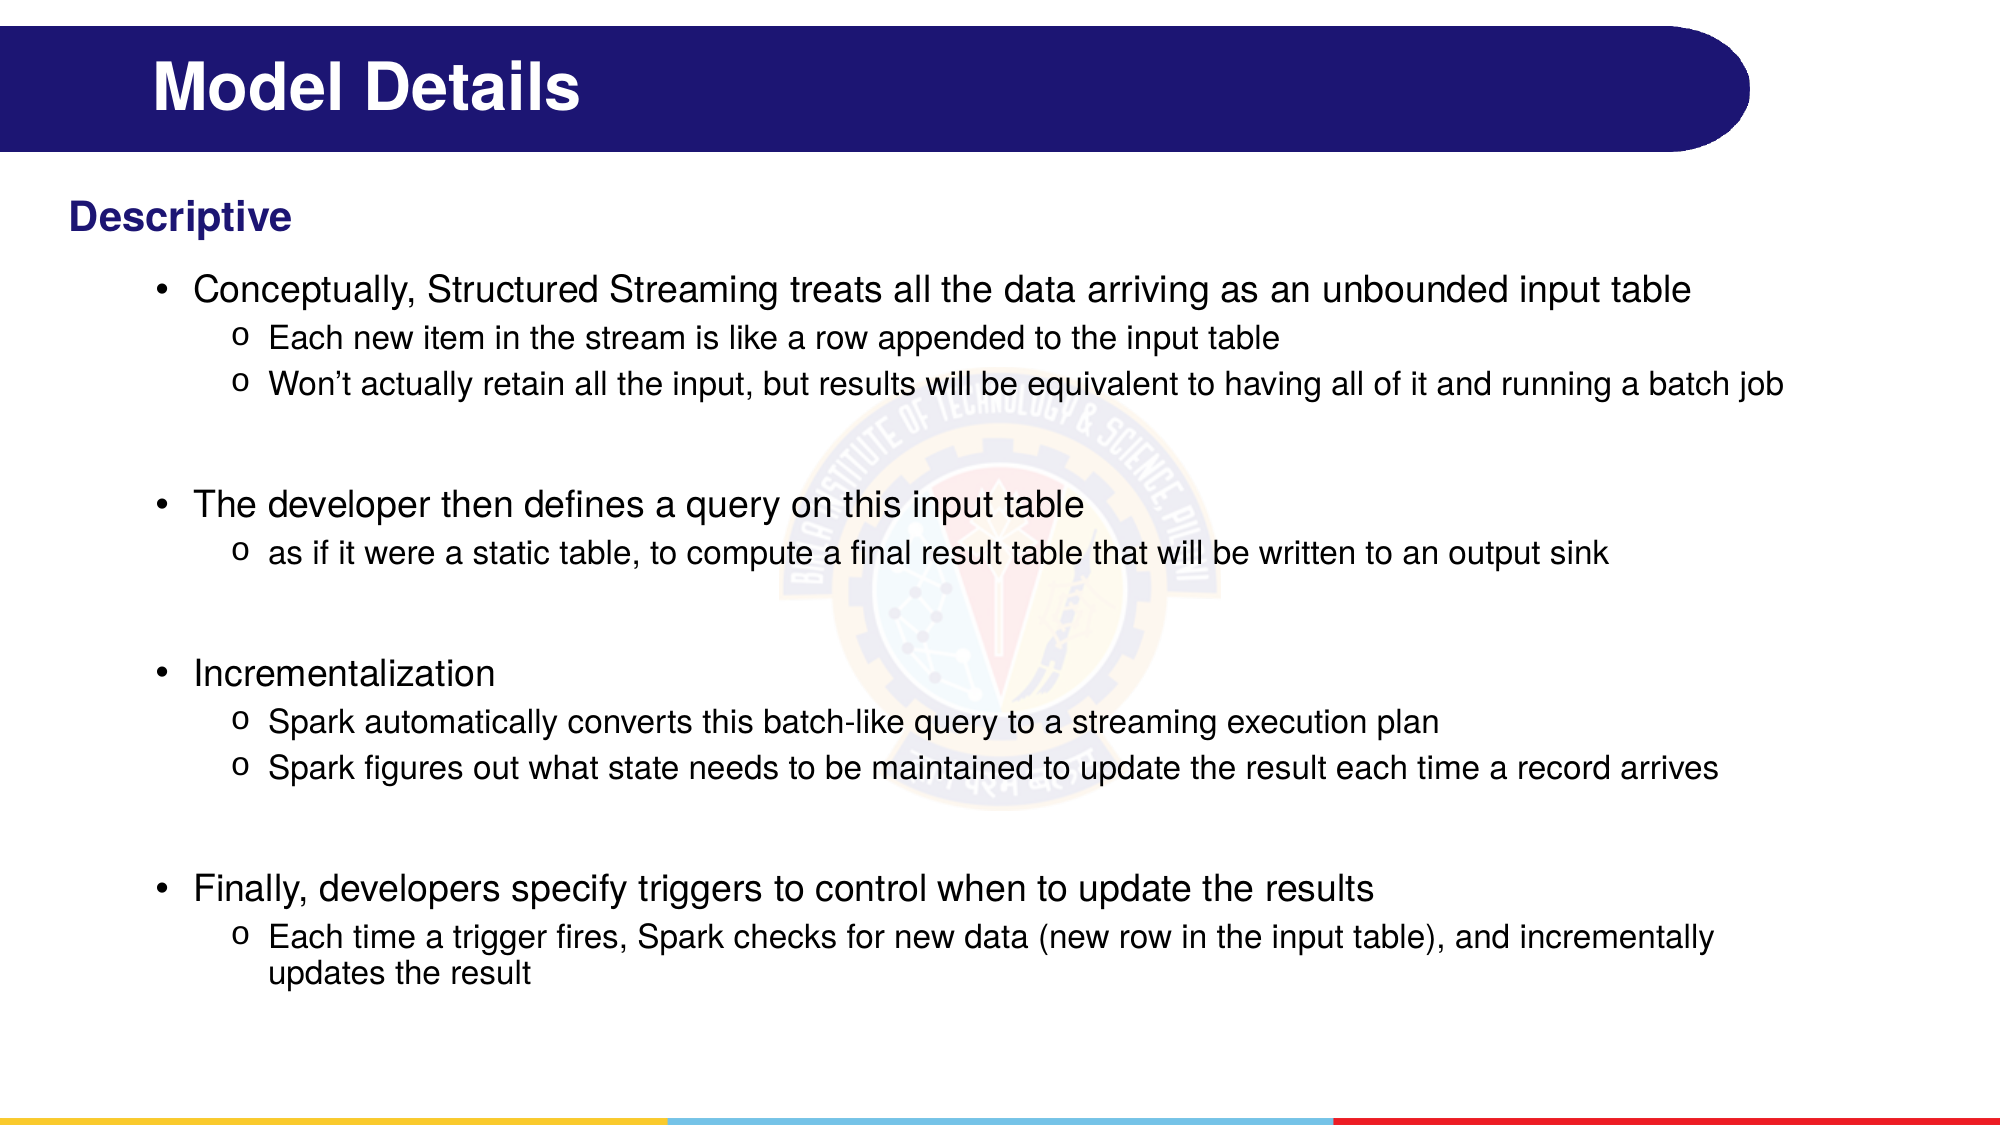

# Model Details
Descriptive
Conceptually, Structured Streaming treats all the data arriving as an unbounded input table
Each new item in the stream is like a row appended to the input table
Won’t actually retain all the input, but results will be equivalent to having all of it and running a batch job

The developer then defines a query on this input table
as if it were a static table, to compute a final result table that will be written to an output sink

Incrementalization
Spark automatically converts this batch-like query to a streaming execution plan
Spark figures out what state needs to be maintained to update the result each time a record arrives

Finally, developers specify triggers to control when to update the results
Each time a trigger fires, Spark checks for new data (new row in the input table), and incrementally updates the result